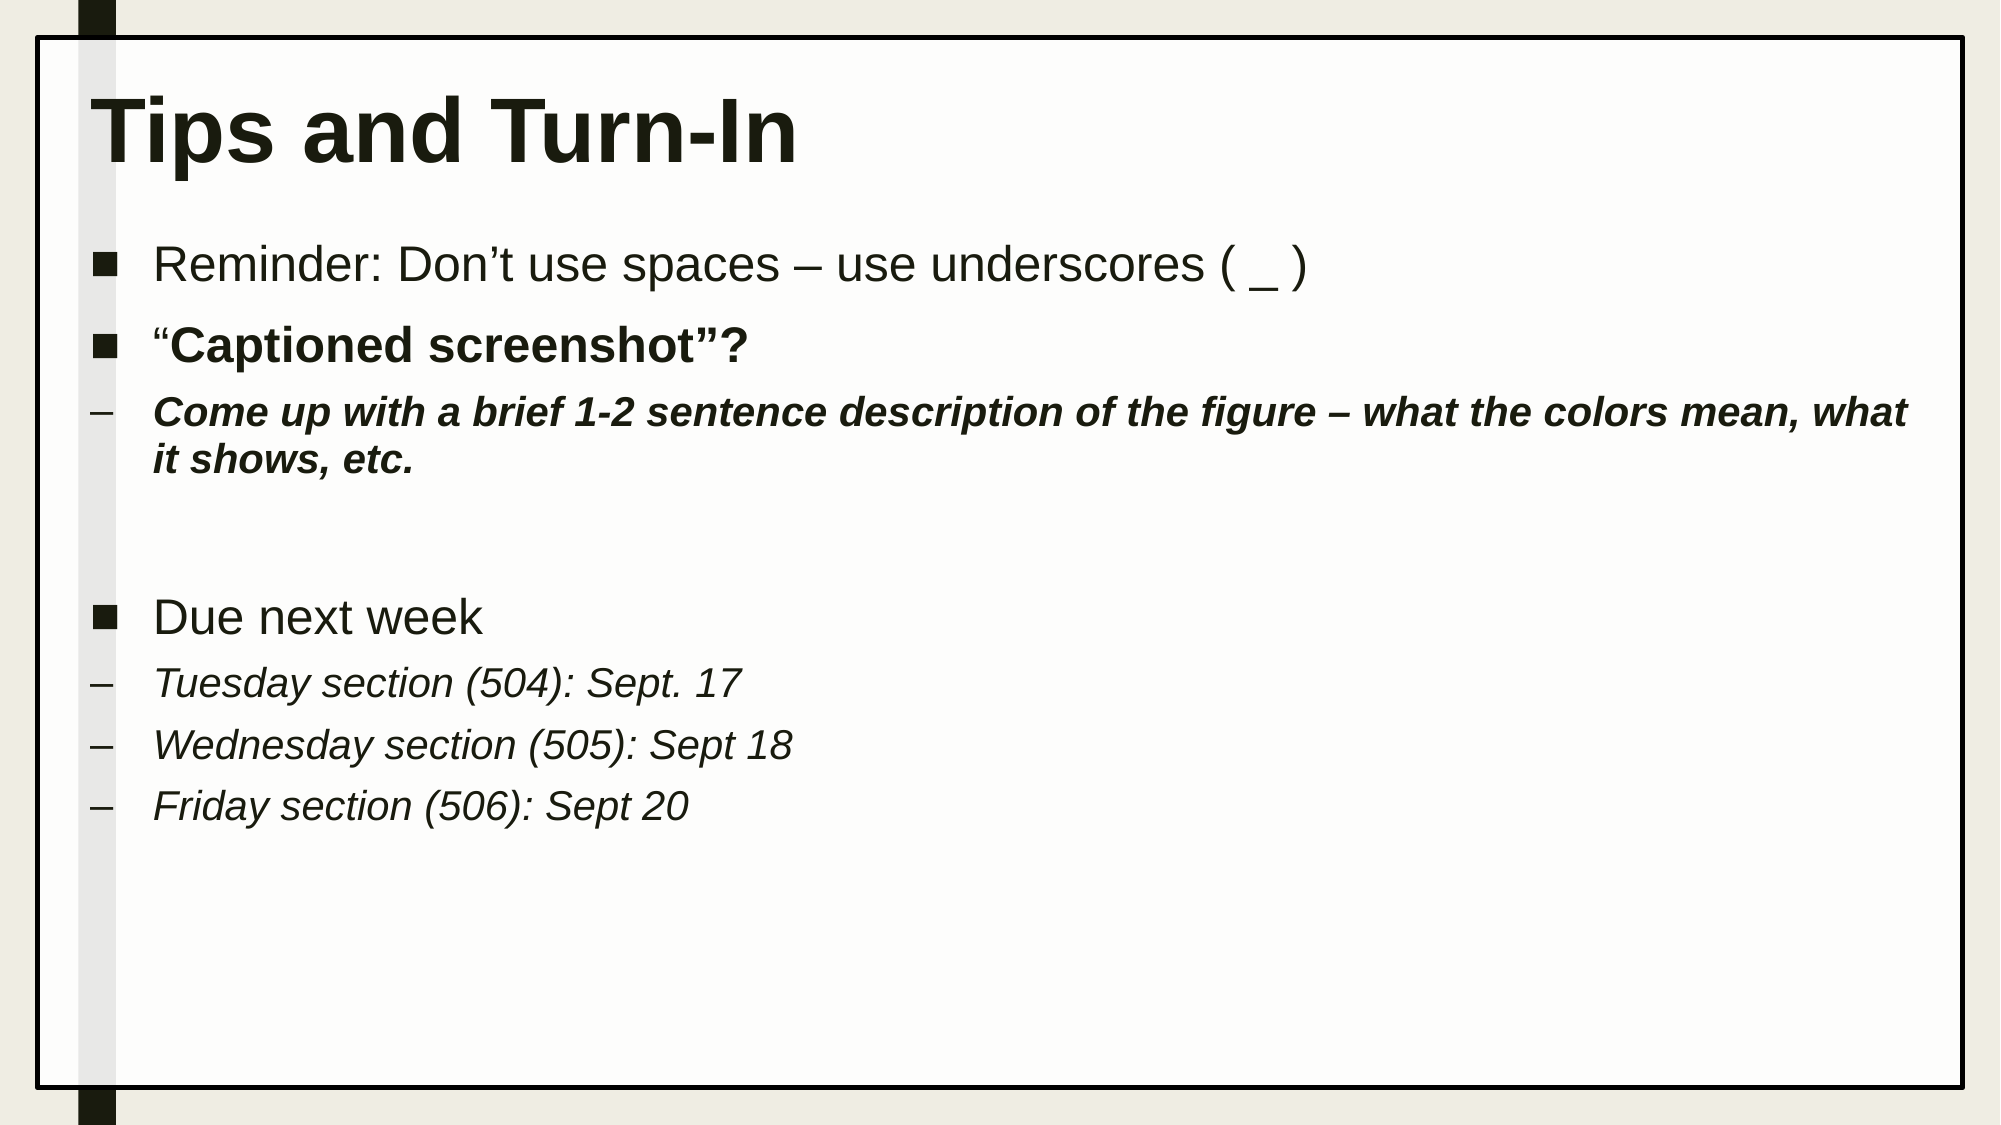

# Tips and Turn-In
Reminder: Don’t use spaces – use underscores ( _ )
“Captioned screenshot”?
Come up with a brief 1-2 sentence description of the figure – what the colors mean, what it shows, etc.

Due next week
Tuesday section (504): Sept. 17
Wednesday section (505): Sept 18
Friday section (506): Sept 20